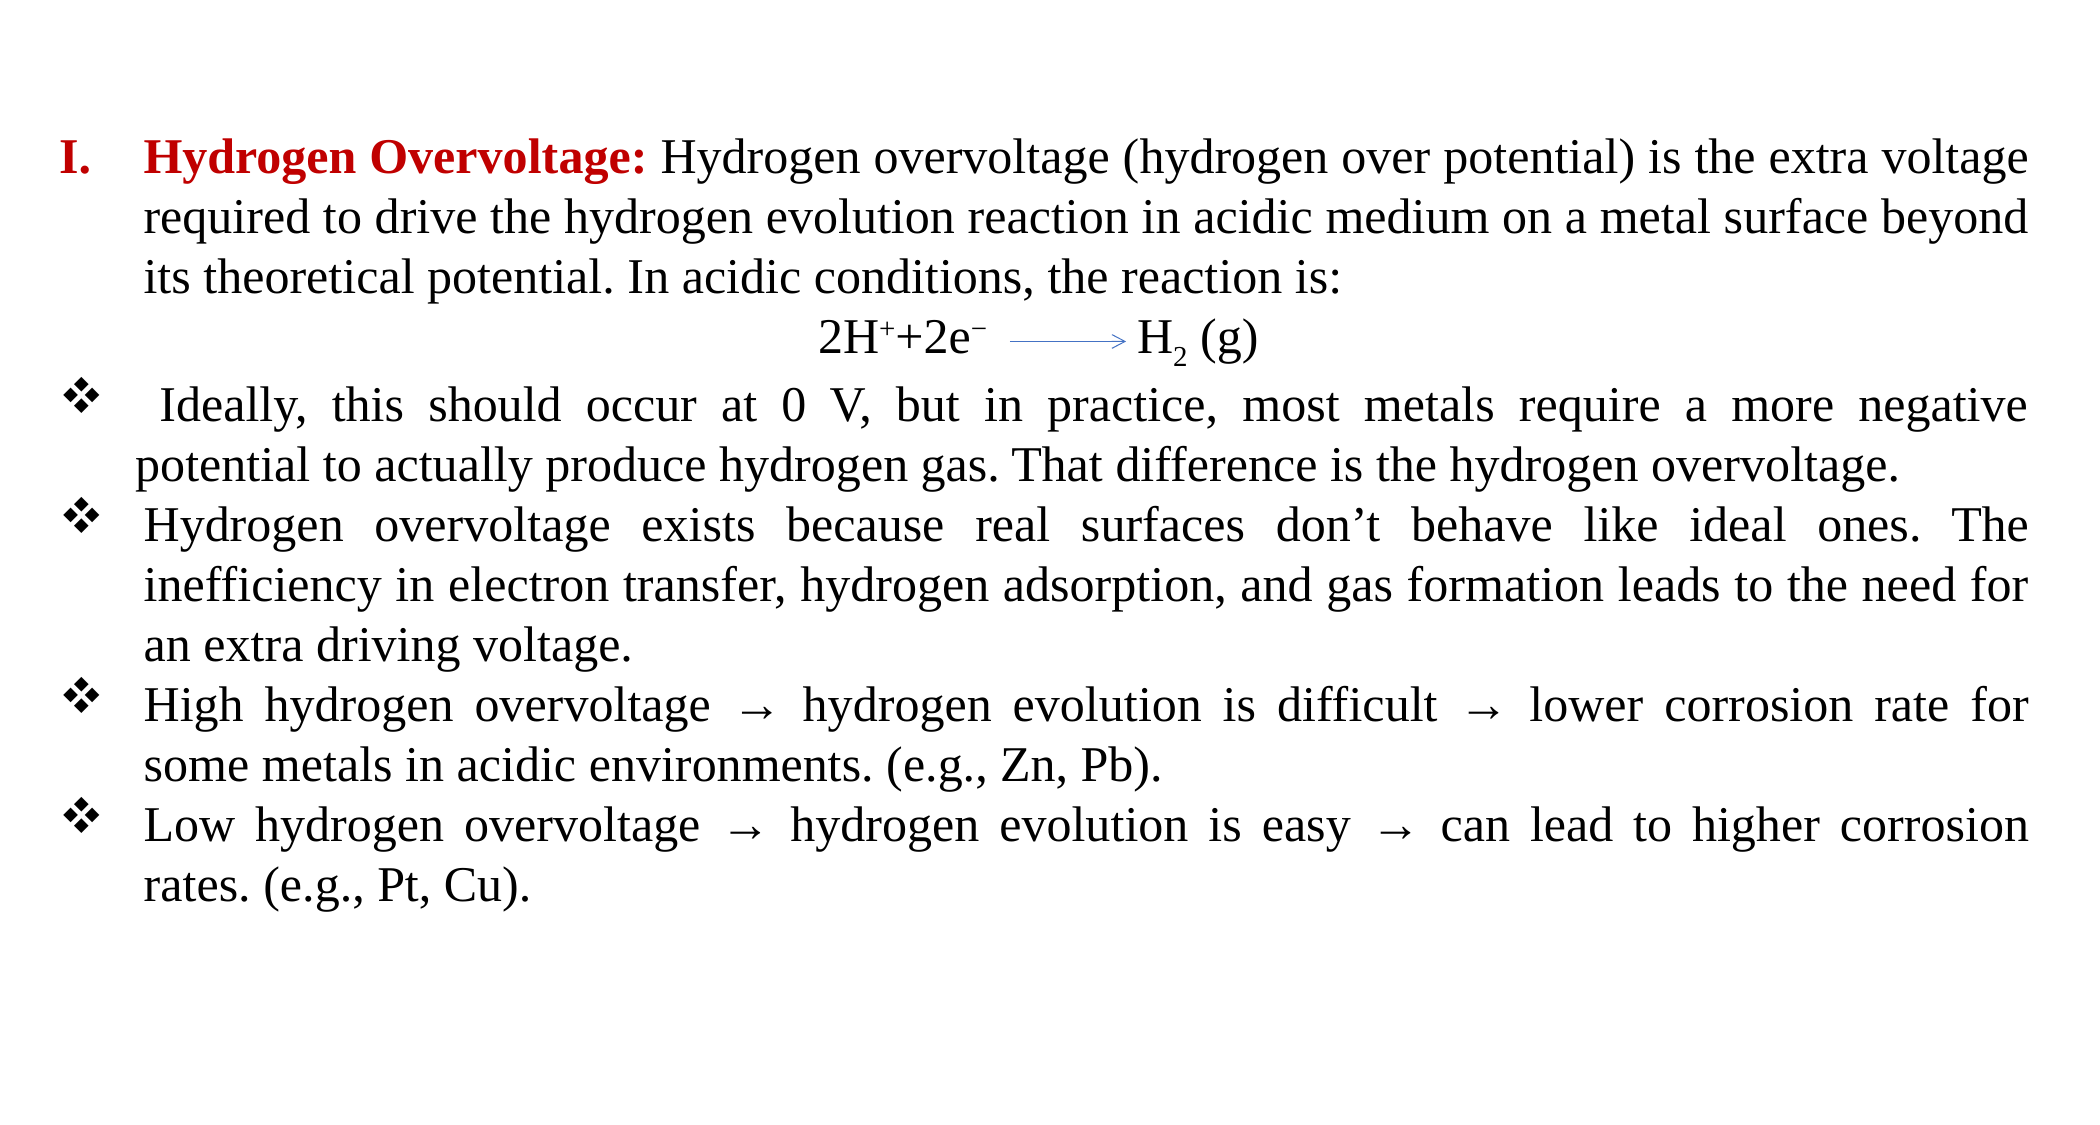

Hydrogen Overvoltage: Hydrogen overvoltage (hydrogen over potential) is the extra voltage required to drive the hydrogen evolution reaction in acidic medium on a metal surface beyond its theoretical potential. In acidic conditions, the reaction is:
2H++2e−            H2 (g)
 Ideally, this should occur at 0 V, but in practice, most metals require a more negative potential to actually produce hydrogen gas. That difference is the hydrogen overvoltage.
Hydrogen overvoltage exists because real surfaces don’t behave like ideal ones. The inefficiency in electron transfer, hydrogen adsorption, and gas formation leads to the need for an extra driving voltage.
High hydrogen overvoltage → hydrogen evolution is difficult → lower corrosion rate for some metals in acidic environments. (e.g., Zn, Pb).
Low hydrogen overvoltage → hydrogen evolution is easy → can lead to higher corrosion rates. (e.g., Pt, Cu).